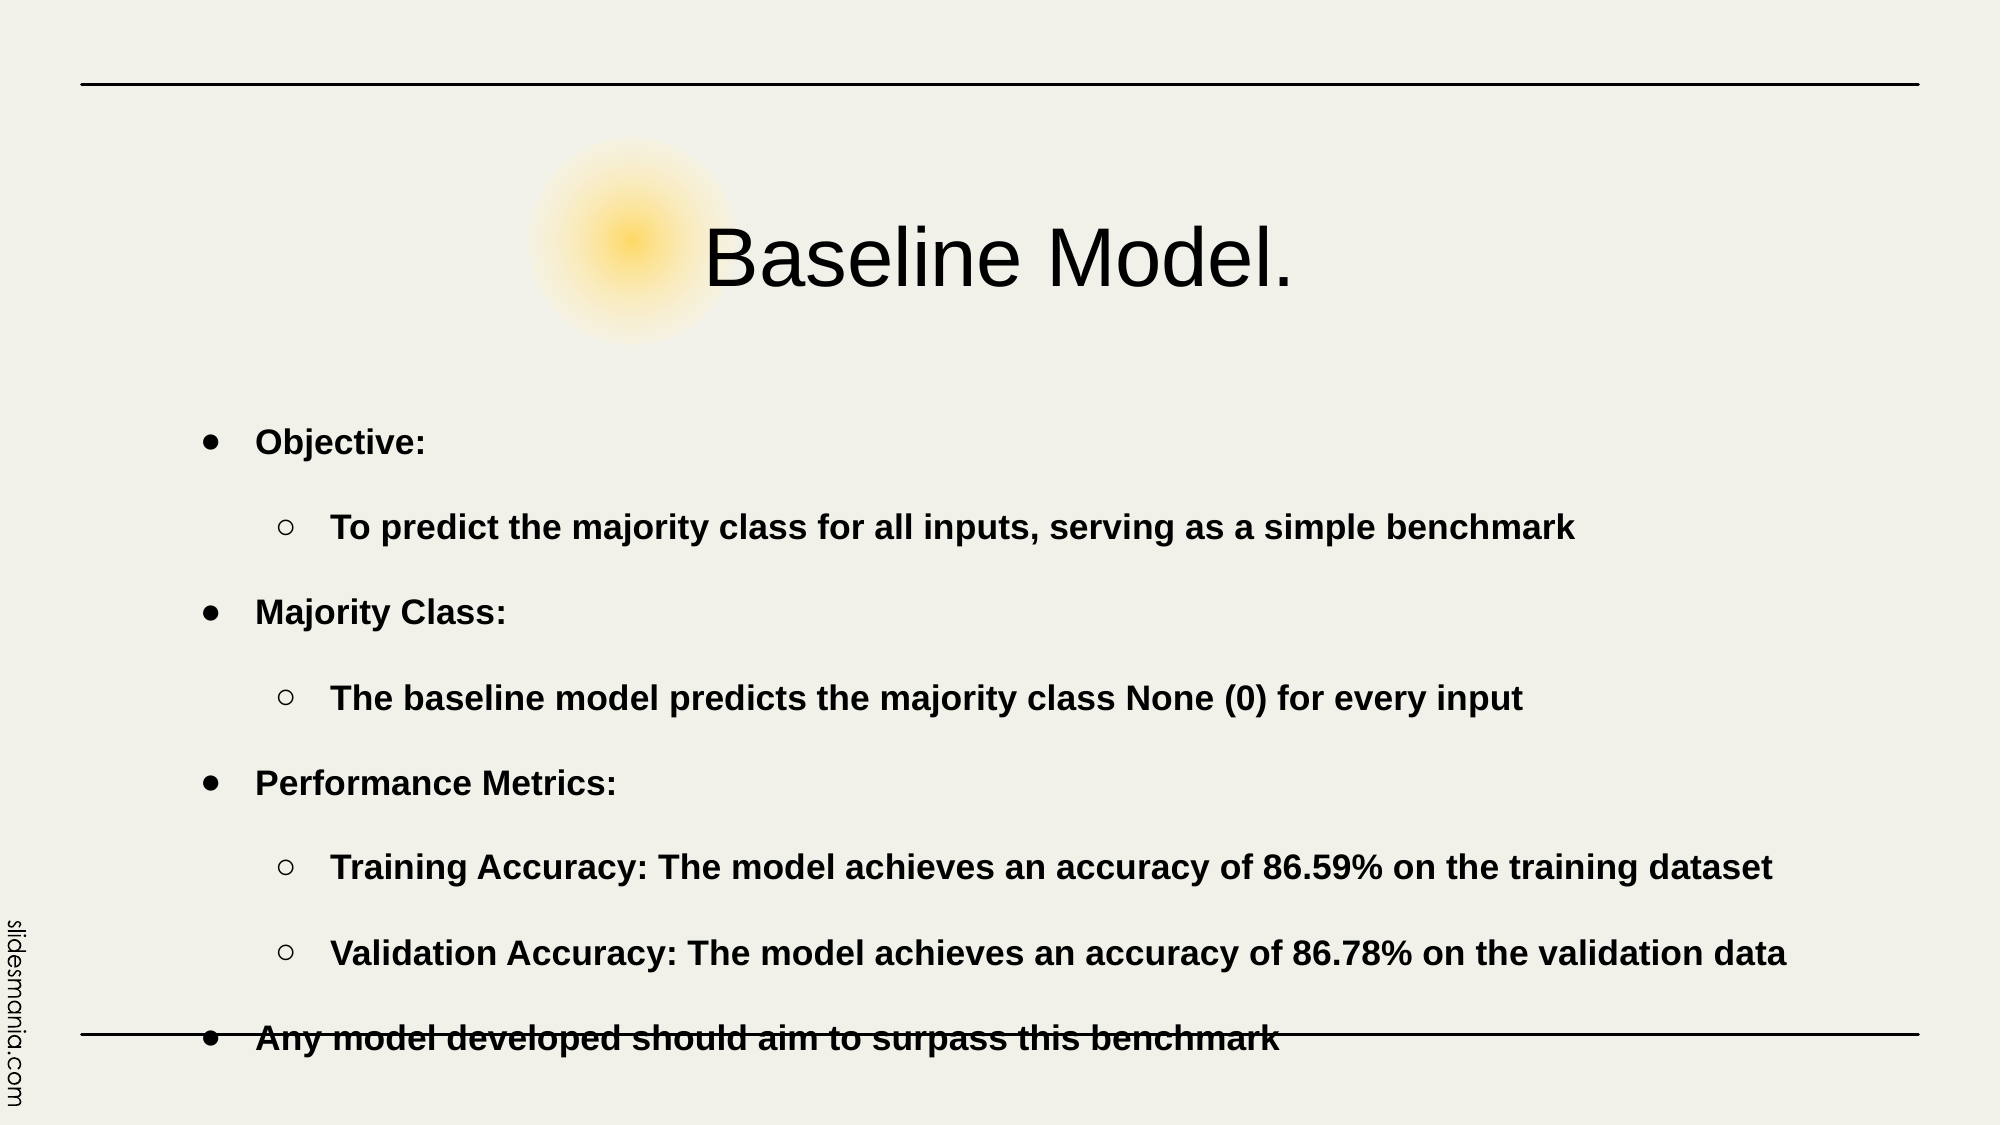

# Baseline Model.
Objective:
To predict the majority class for all inputs, serving as a simple benchmark
Majority Class:
The baseline model predicts the majority class None (0) for every input
Performance Metrics:
Training Accuracy: The model achieves an accuracy of 86.59% on the training dataset
Validation Accuracy: The model achieves an accuracy of 86.78% on the validation data
Any model developed should aim to surpass this benchmark